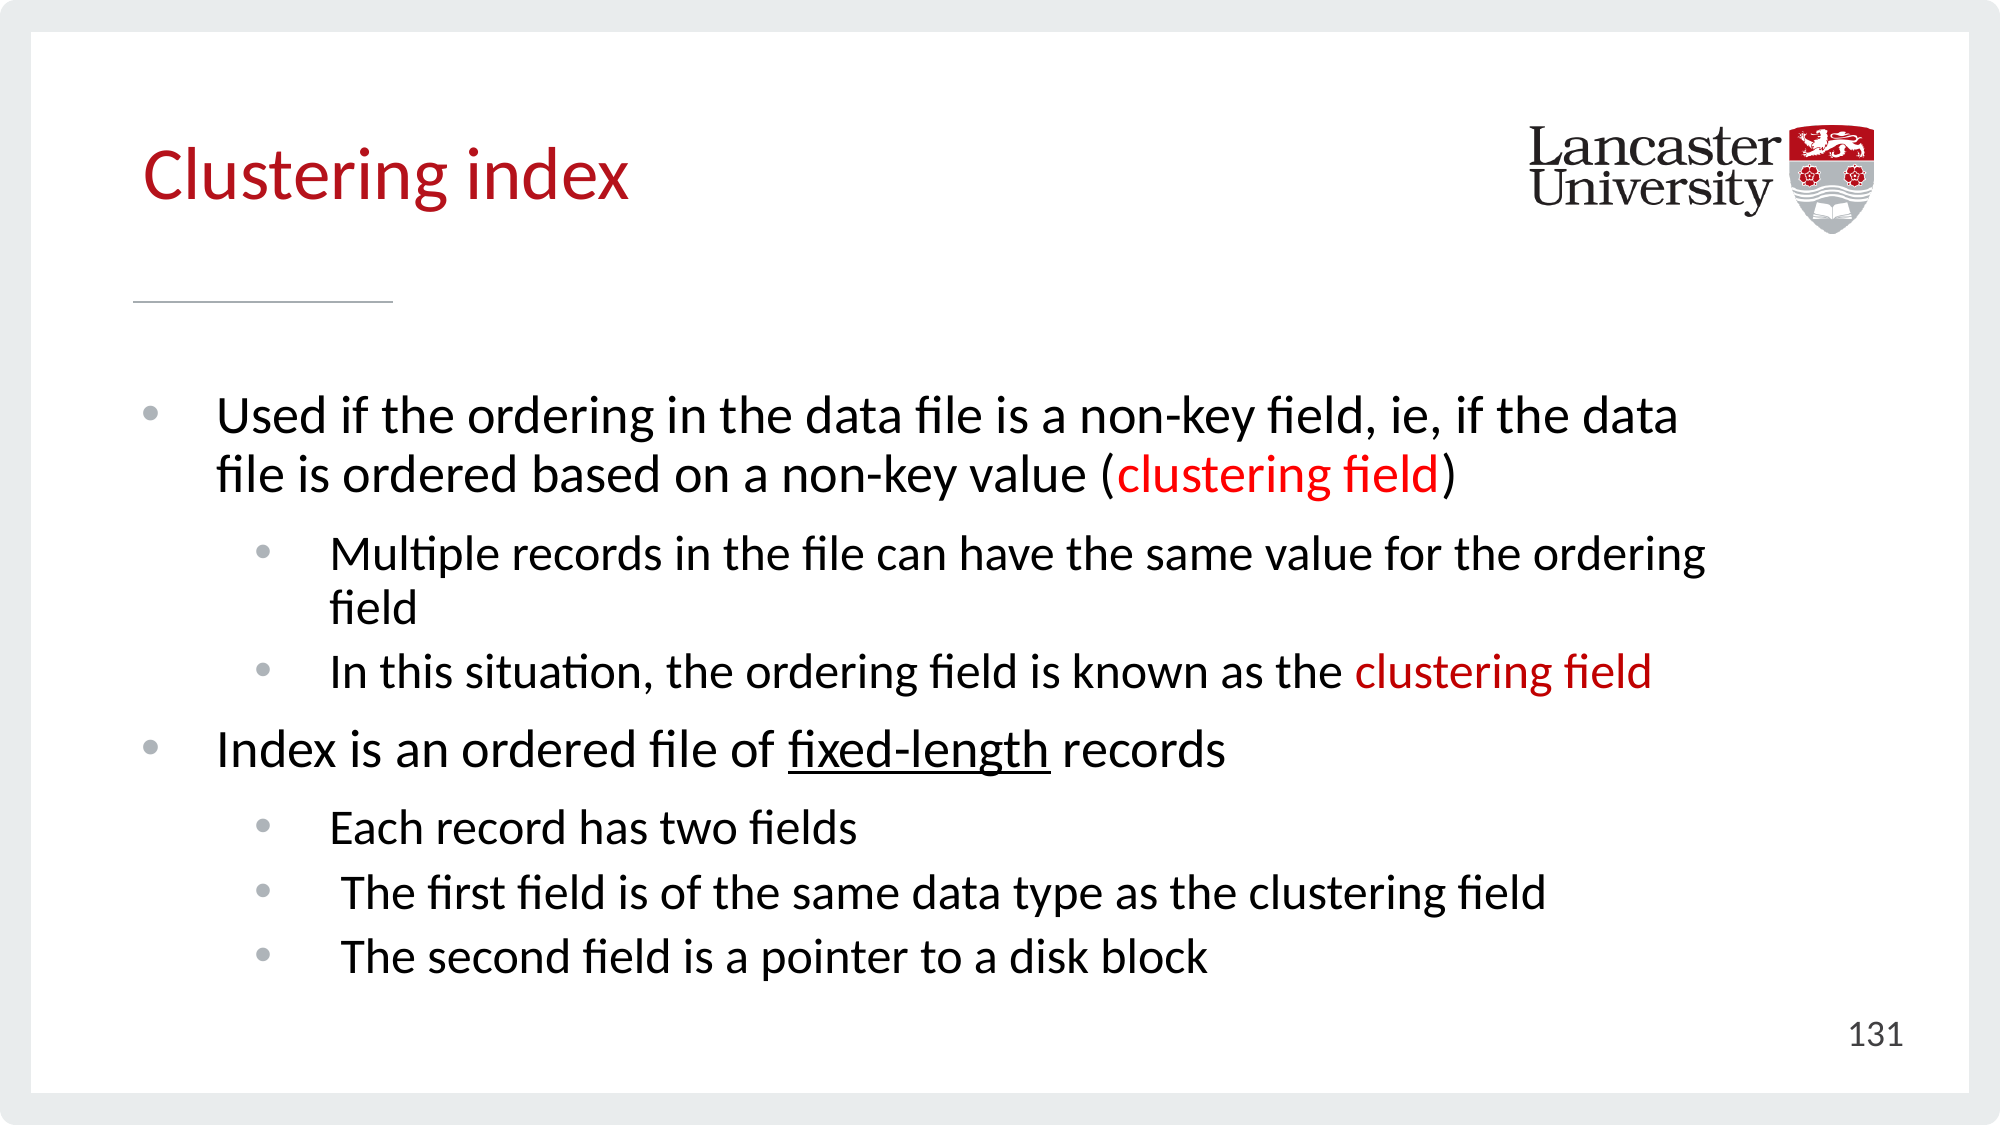

# Clustering index
Used if the ordering in the data file is a non-key field, ie, if the data file is ordered based on a non-key value (clustering field)
Multiple records in the file can have the same value for the ordering field
In this situation, the ordering field is known as the clustering field
Index is an ordered file of fixed-length records
Each record has two fields
 The first field is of the same data type as the clustering field
 The second field is a pointer to a disk block

131